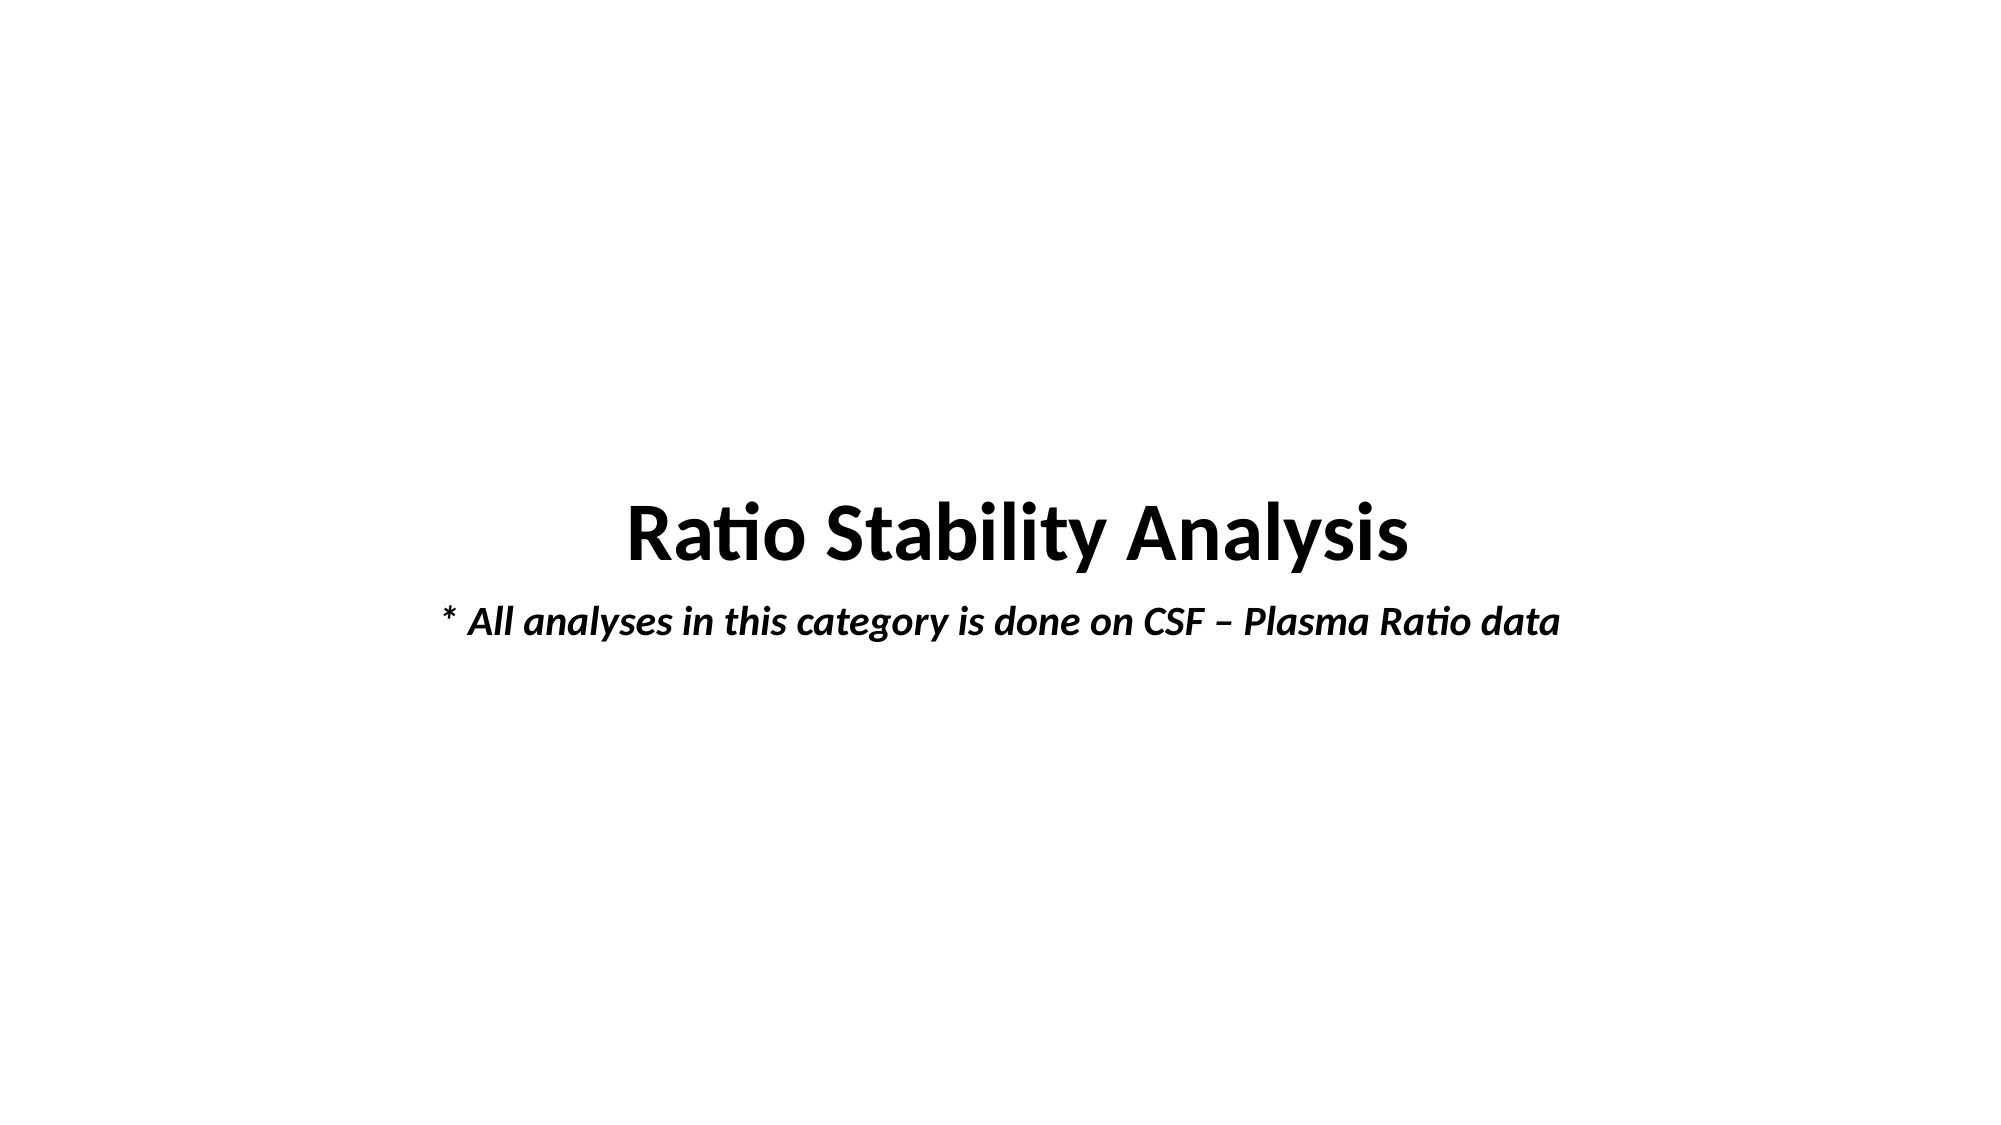

Ratio Stability Analysis
* All analyses in this category is done on CSF – Plasma Ratio data